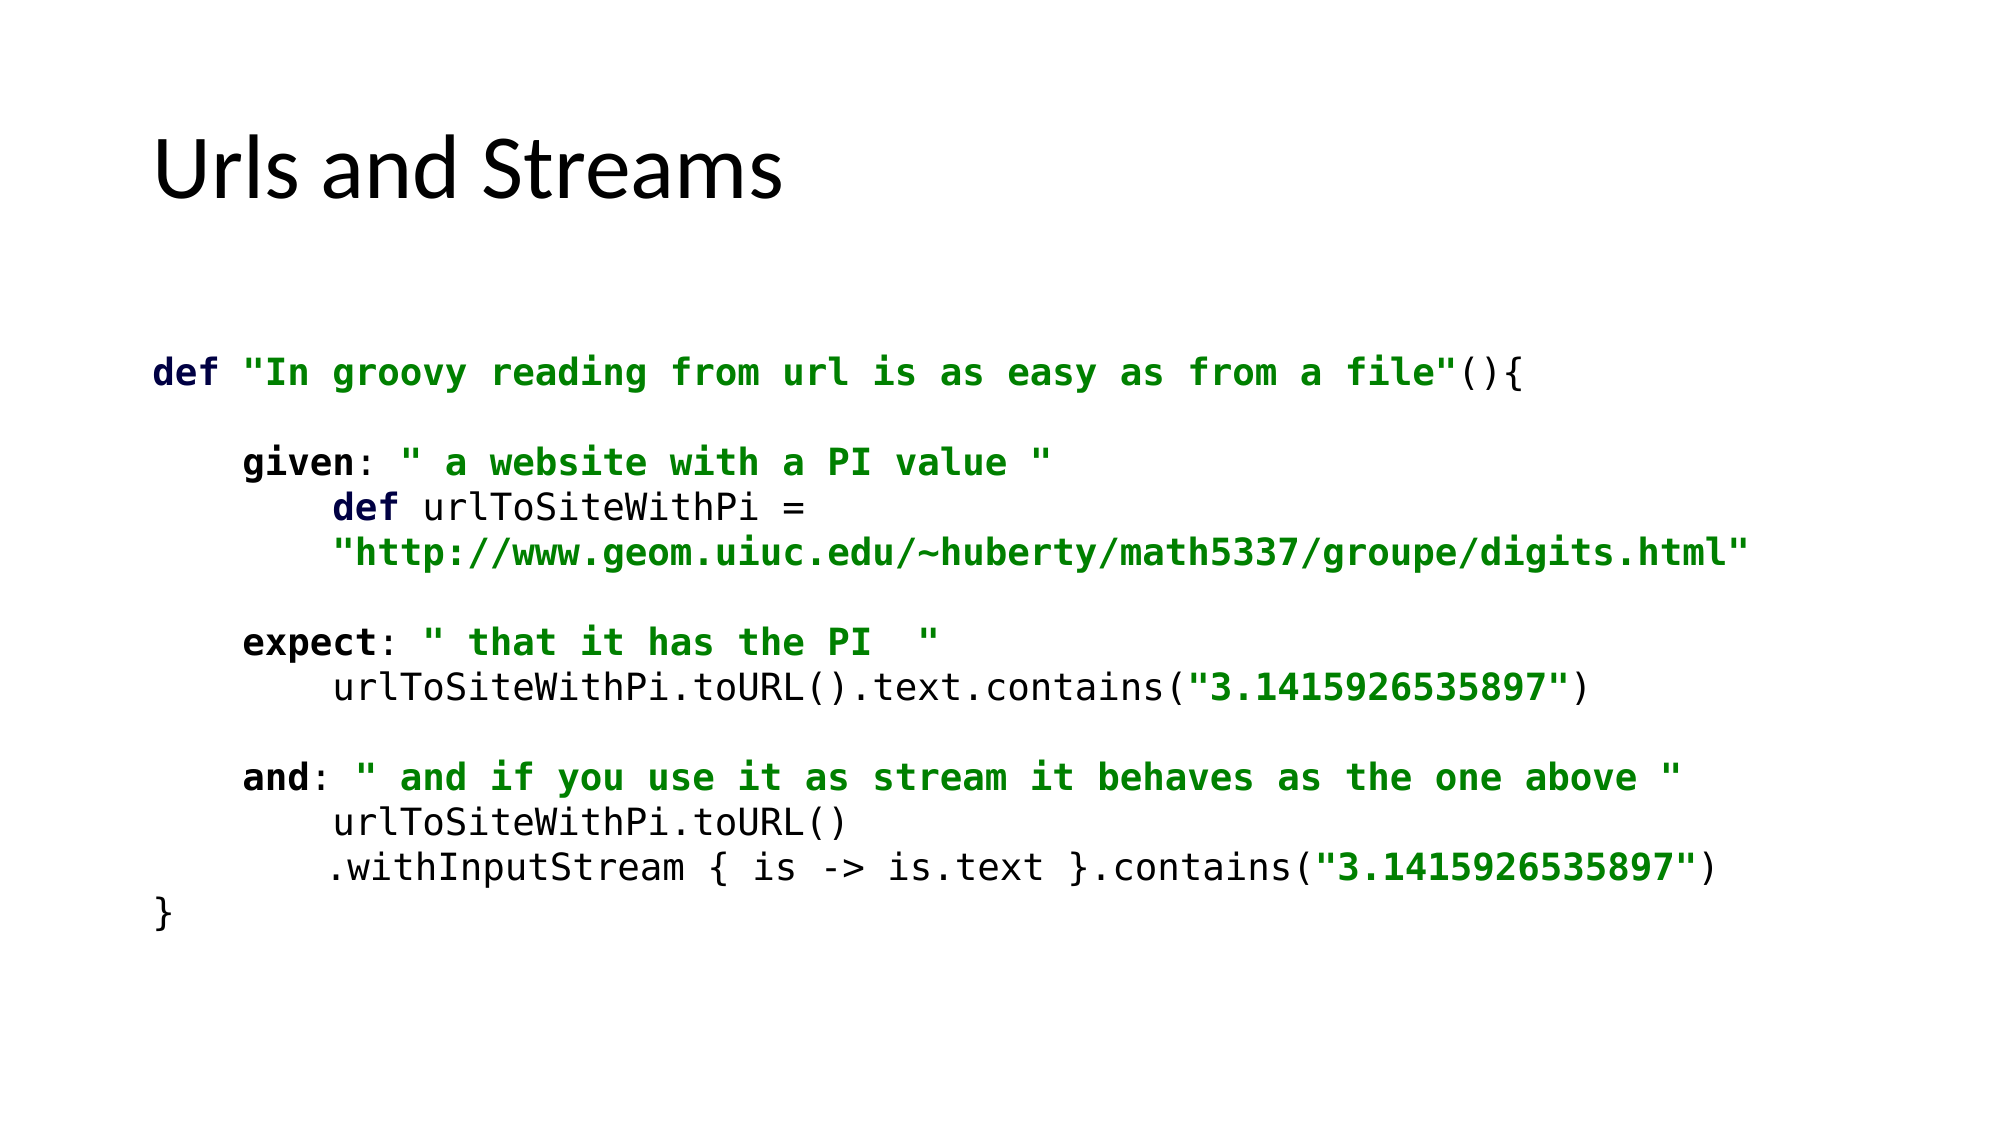

# Urls and Streams
def "In groovy reading from url is as easy as from a file"(){
    given: " a website with a PI value "
        def urlToSiteWithPi =
        "http://www.geom.uiuc.edu/~huberty/math5337/groupe/digits.html"
    expect: " that it has the PI  "
        urlToSiteWithPi.toURL().text.contains("3.1415926535897")
    and: " and if you use it as stream it behaves as the one above "
        urlToSiteWithPi.toURL()
	 .withInputStream { is -> is.text }.contains("3.1415926535897")
}